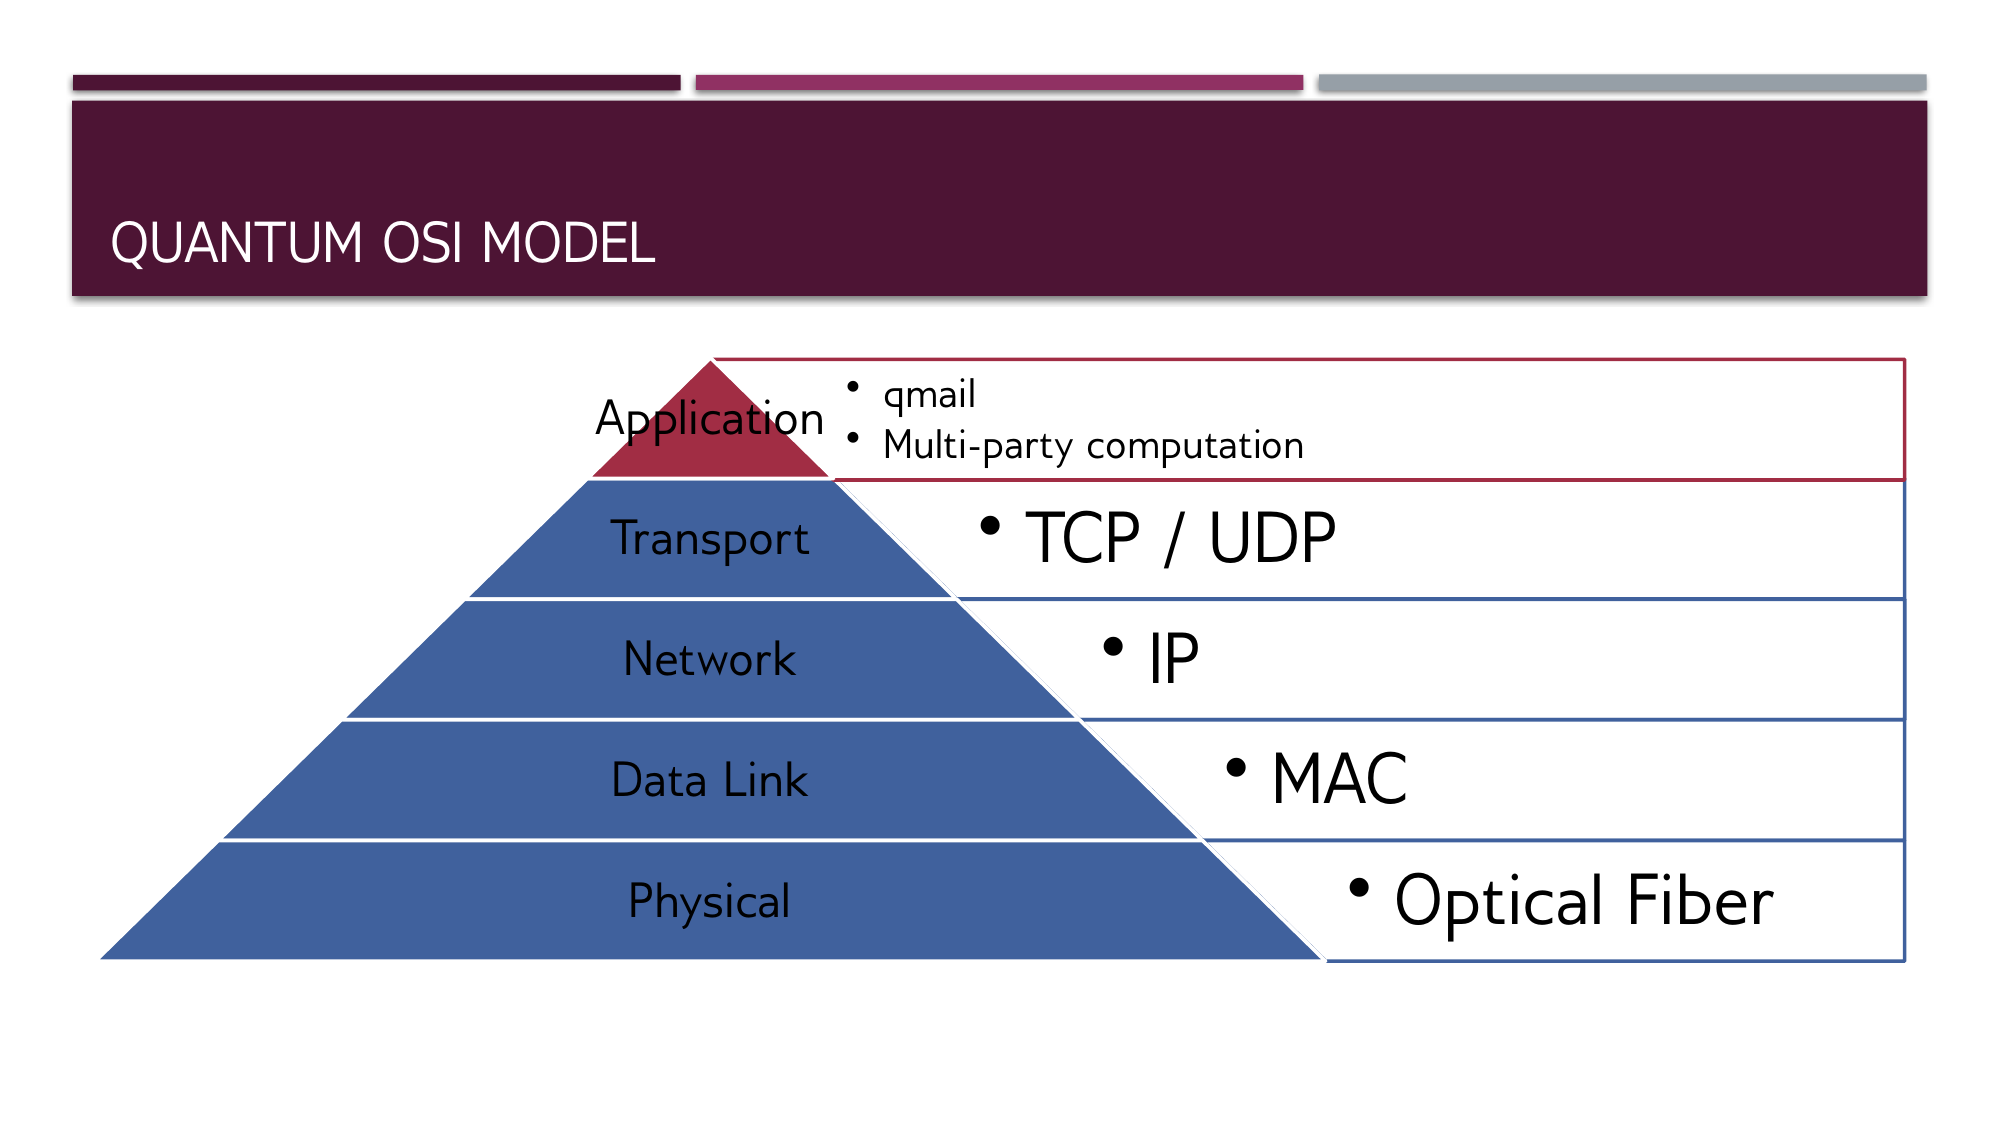

# quantum OSI model
Application
qmail
Multi-party computation
TCP / UDP
Transport
IP
Network
MAC
Data Link
Optical Fiber
Physical